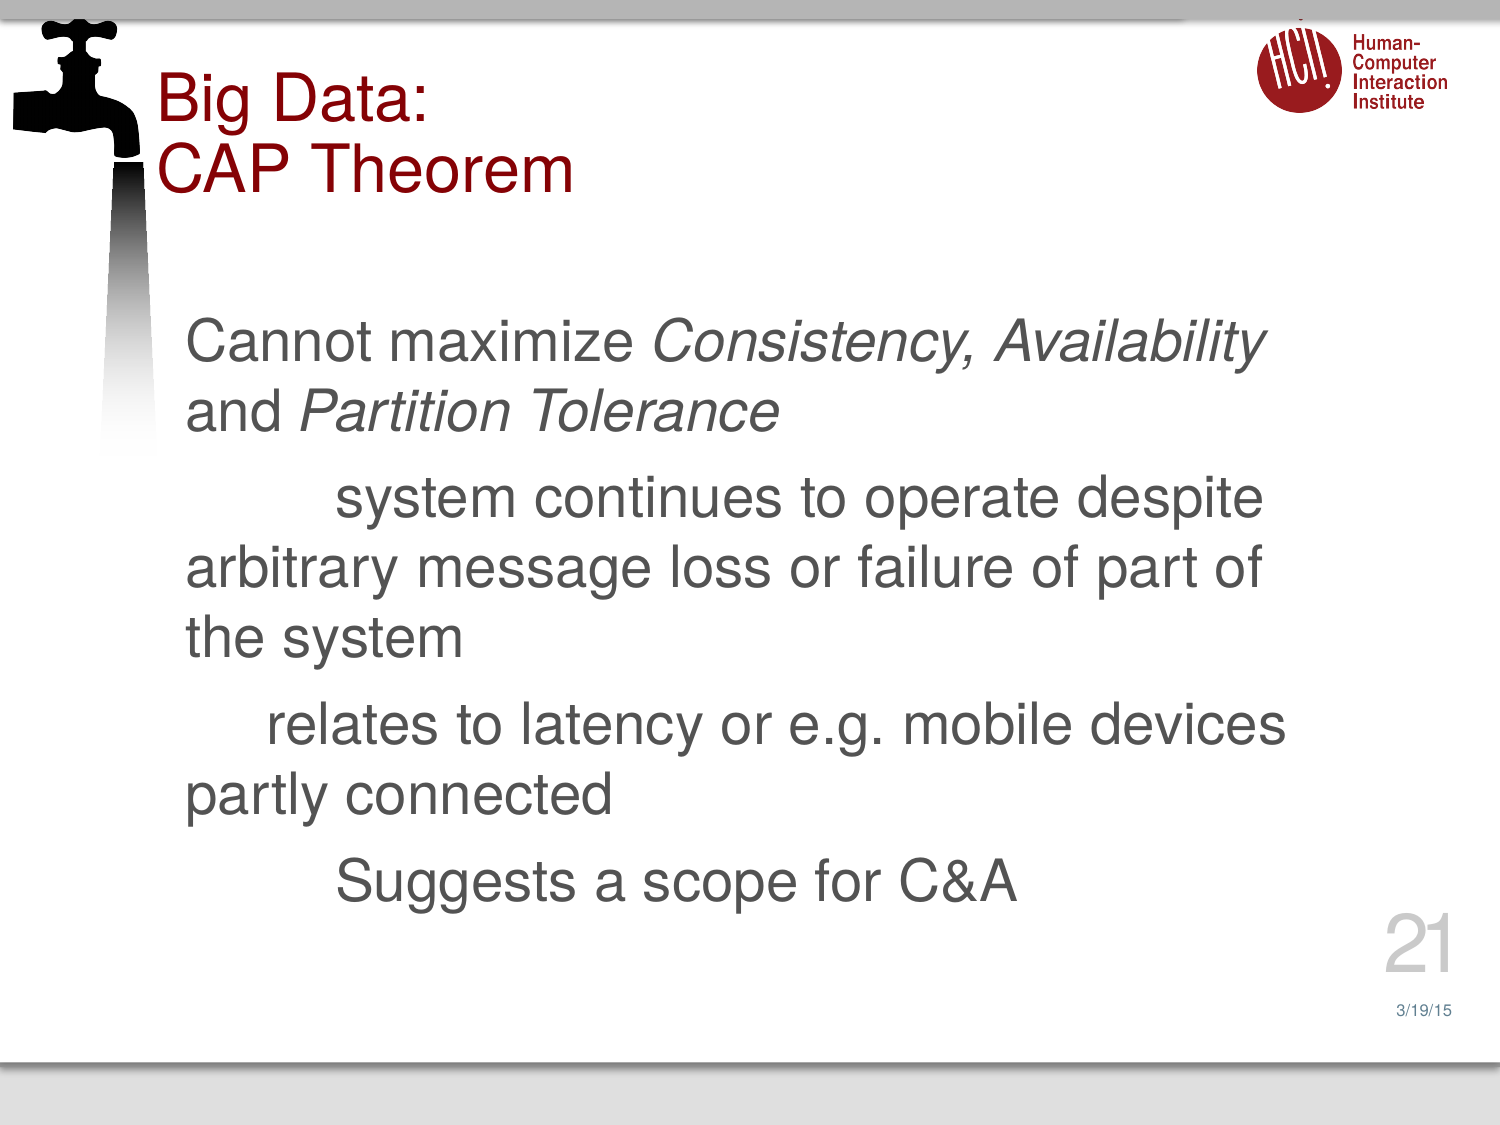

# Big Data: CAP Theorem
Cannot maximize Consistency, Availability and Partition Tolerance
	system continues to operate despite arbitrary message loss or failure of part of the system
     relates to latency or e.g. mobile devices partly connected
	Suggests a scope for C&A
21
3/19/15